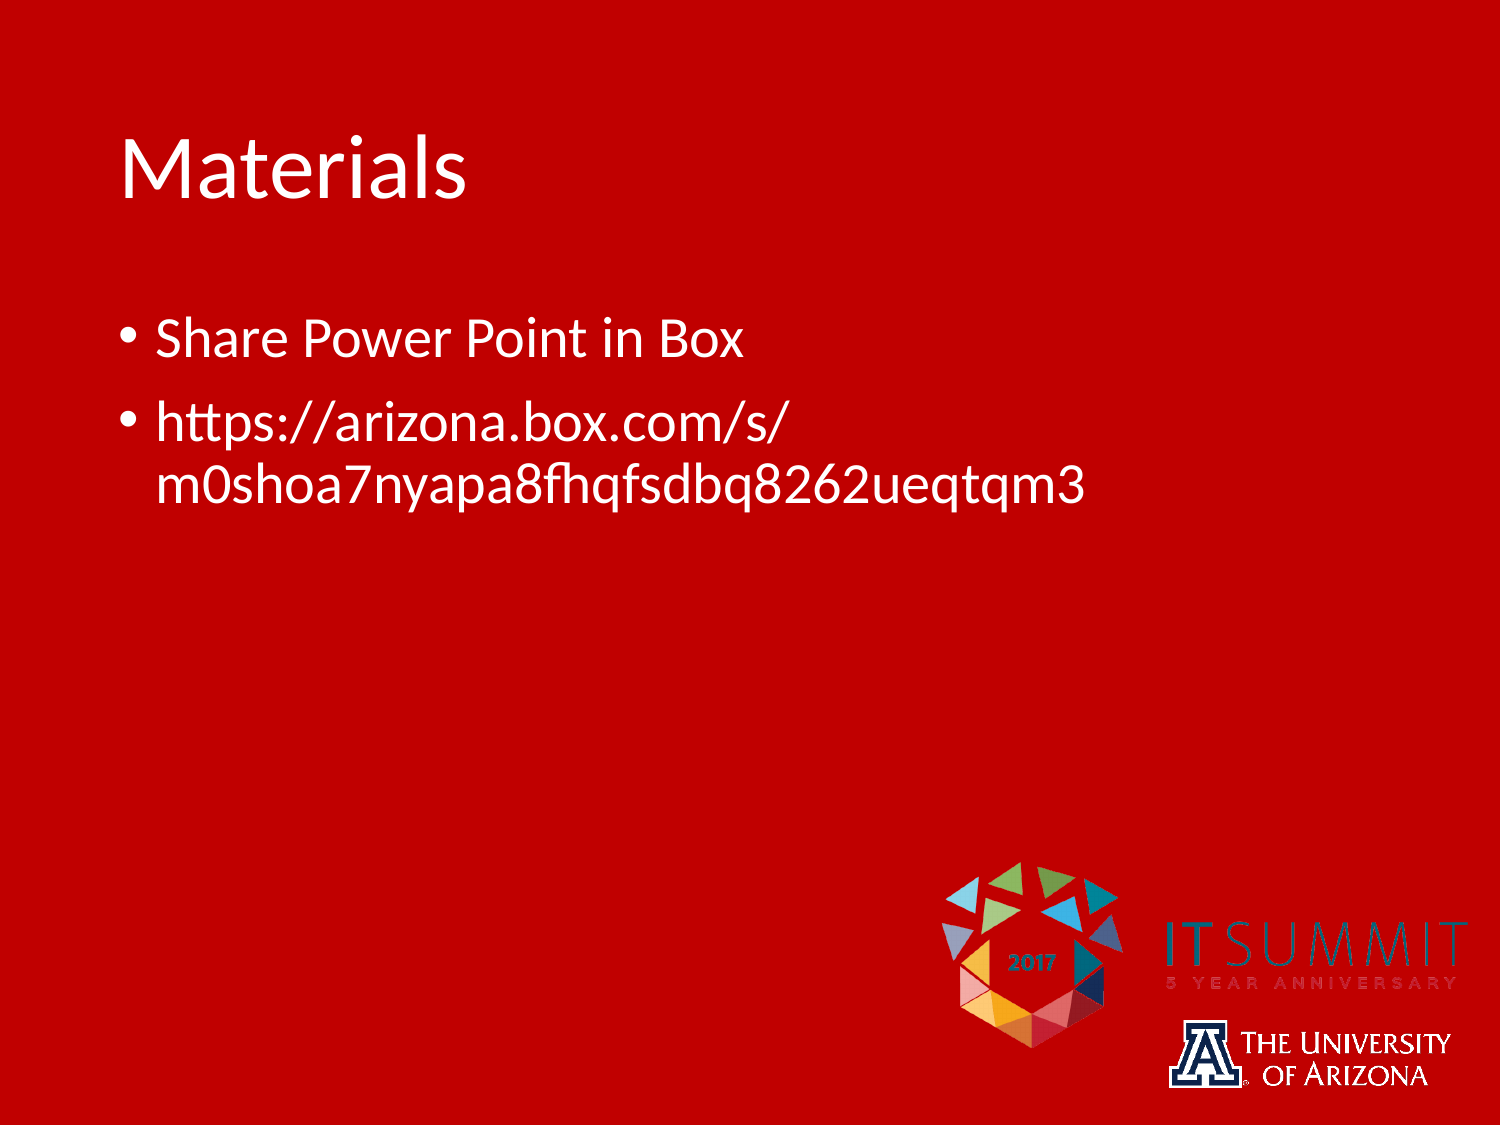

# Materials
Share Power Point in Box
https://arizona.box.com/s/m0shoa7nyapa8fhqfsdbq8262ueqtqm3